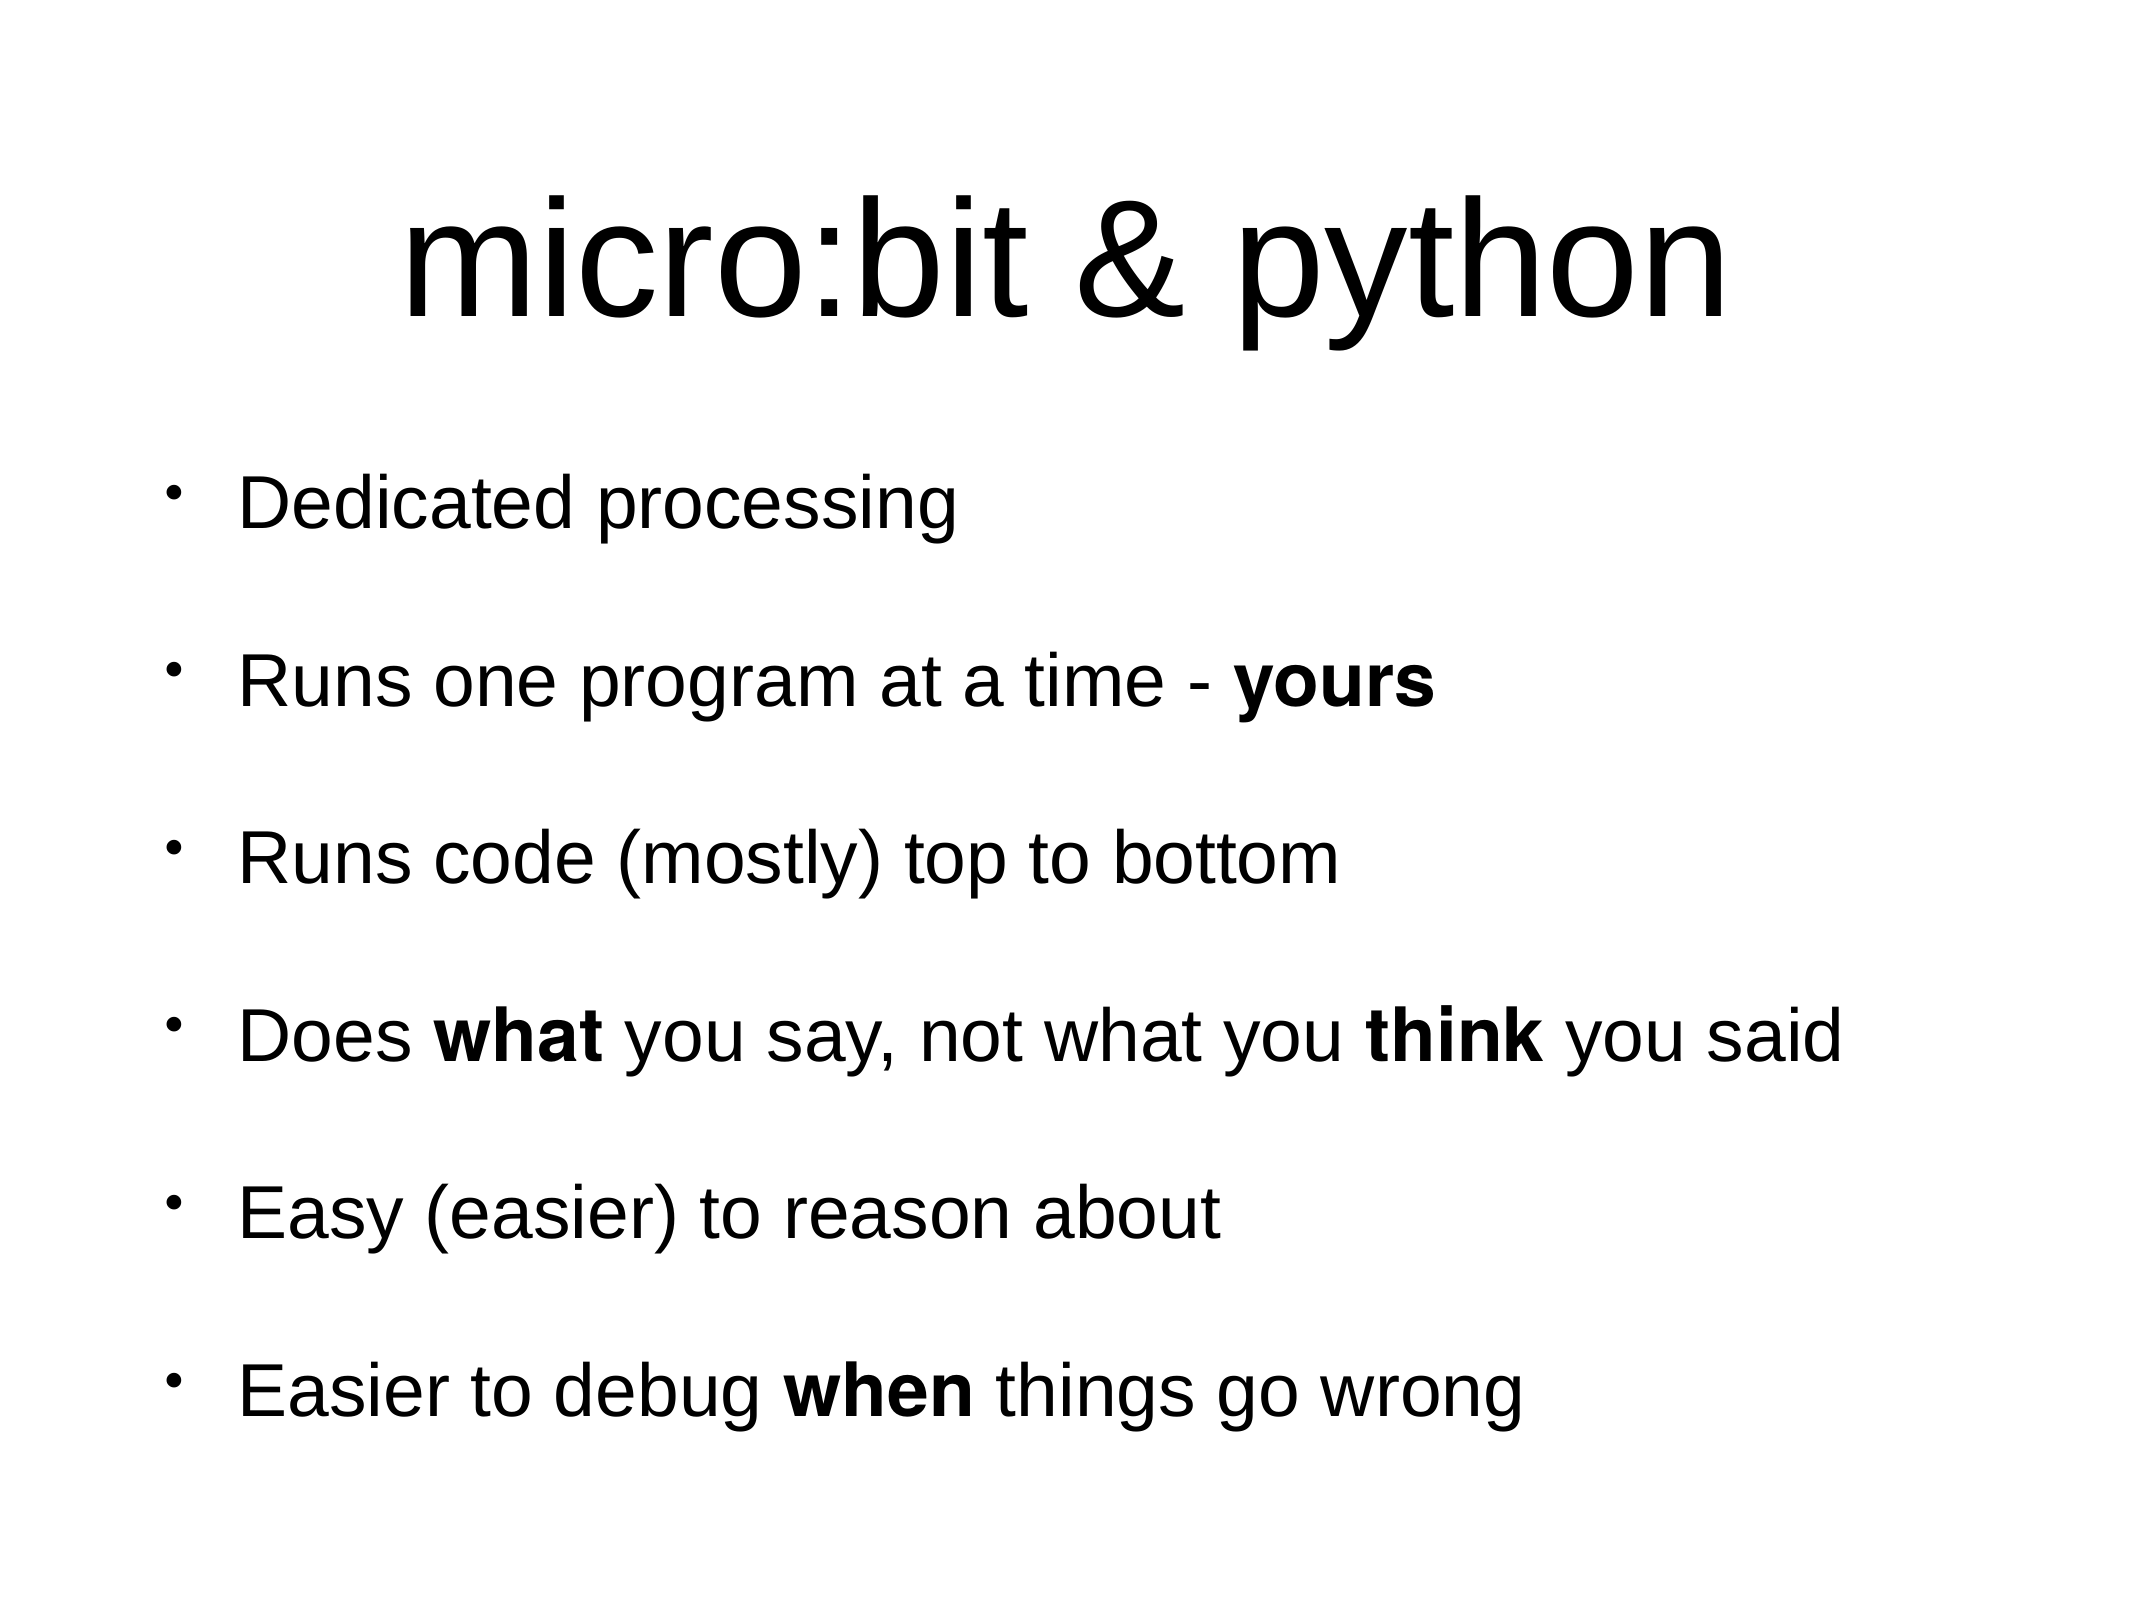

# micro:bit & python
Dedicated processing
Runs one program at a time - yours
Runs code (mostly) top to bottom
Does what you say, not what you think you said
Easy (easier) to reason about
Easier to debug when things go wrong